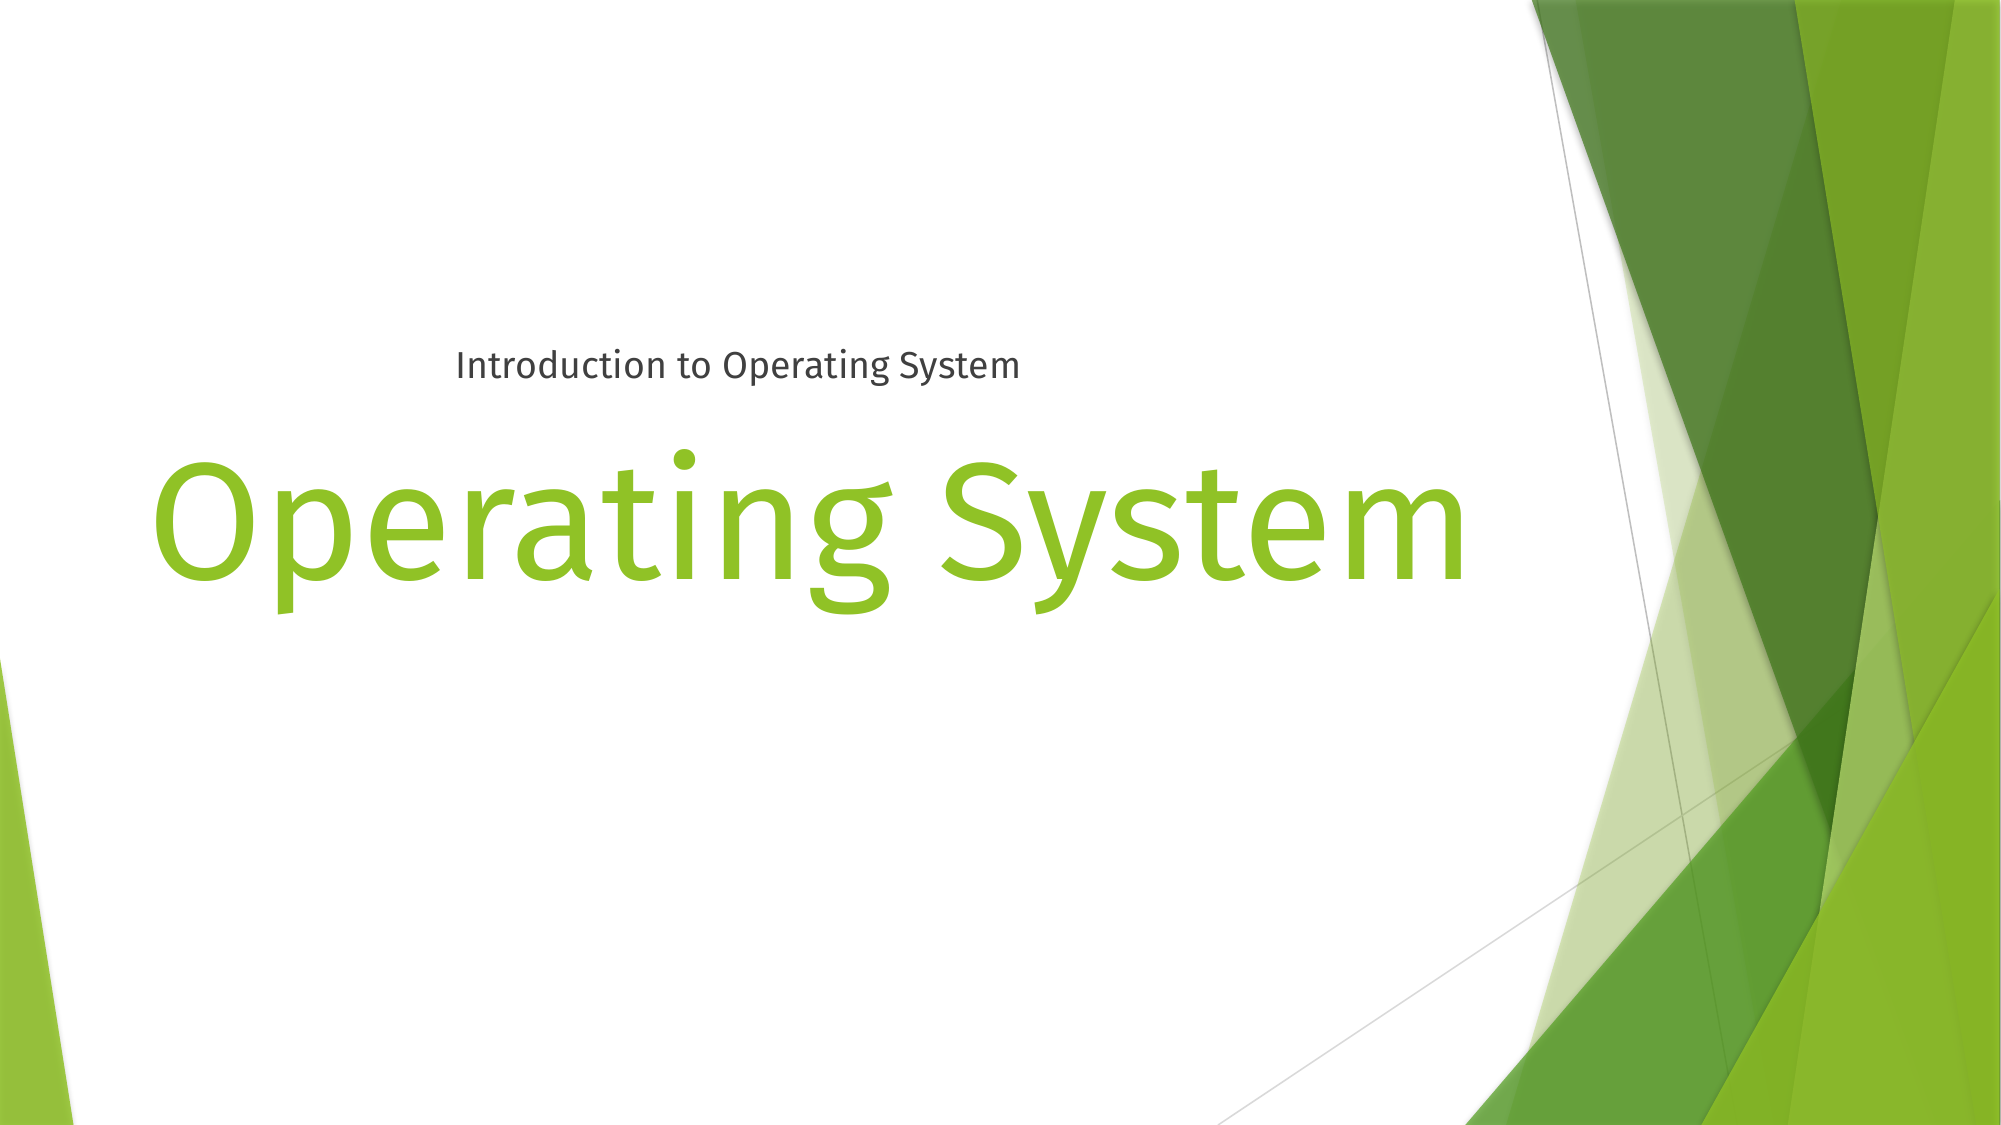

Introduction to Operating System
# Operating System